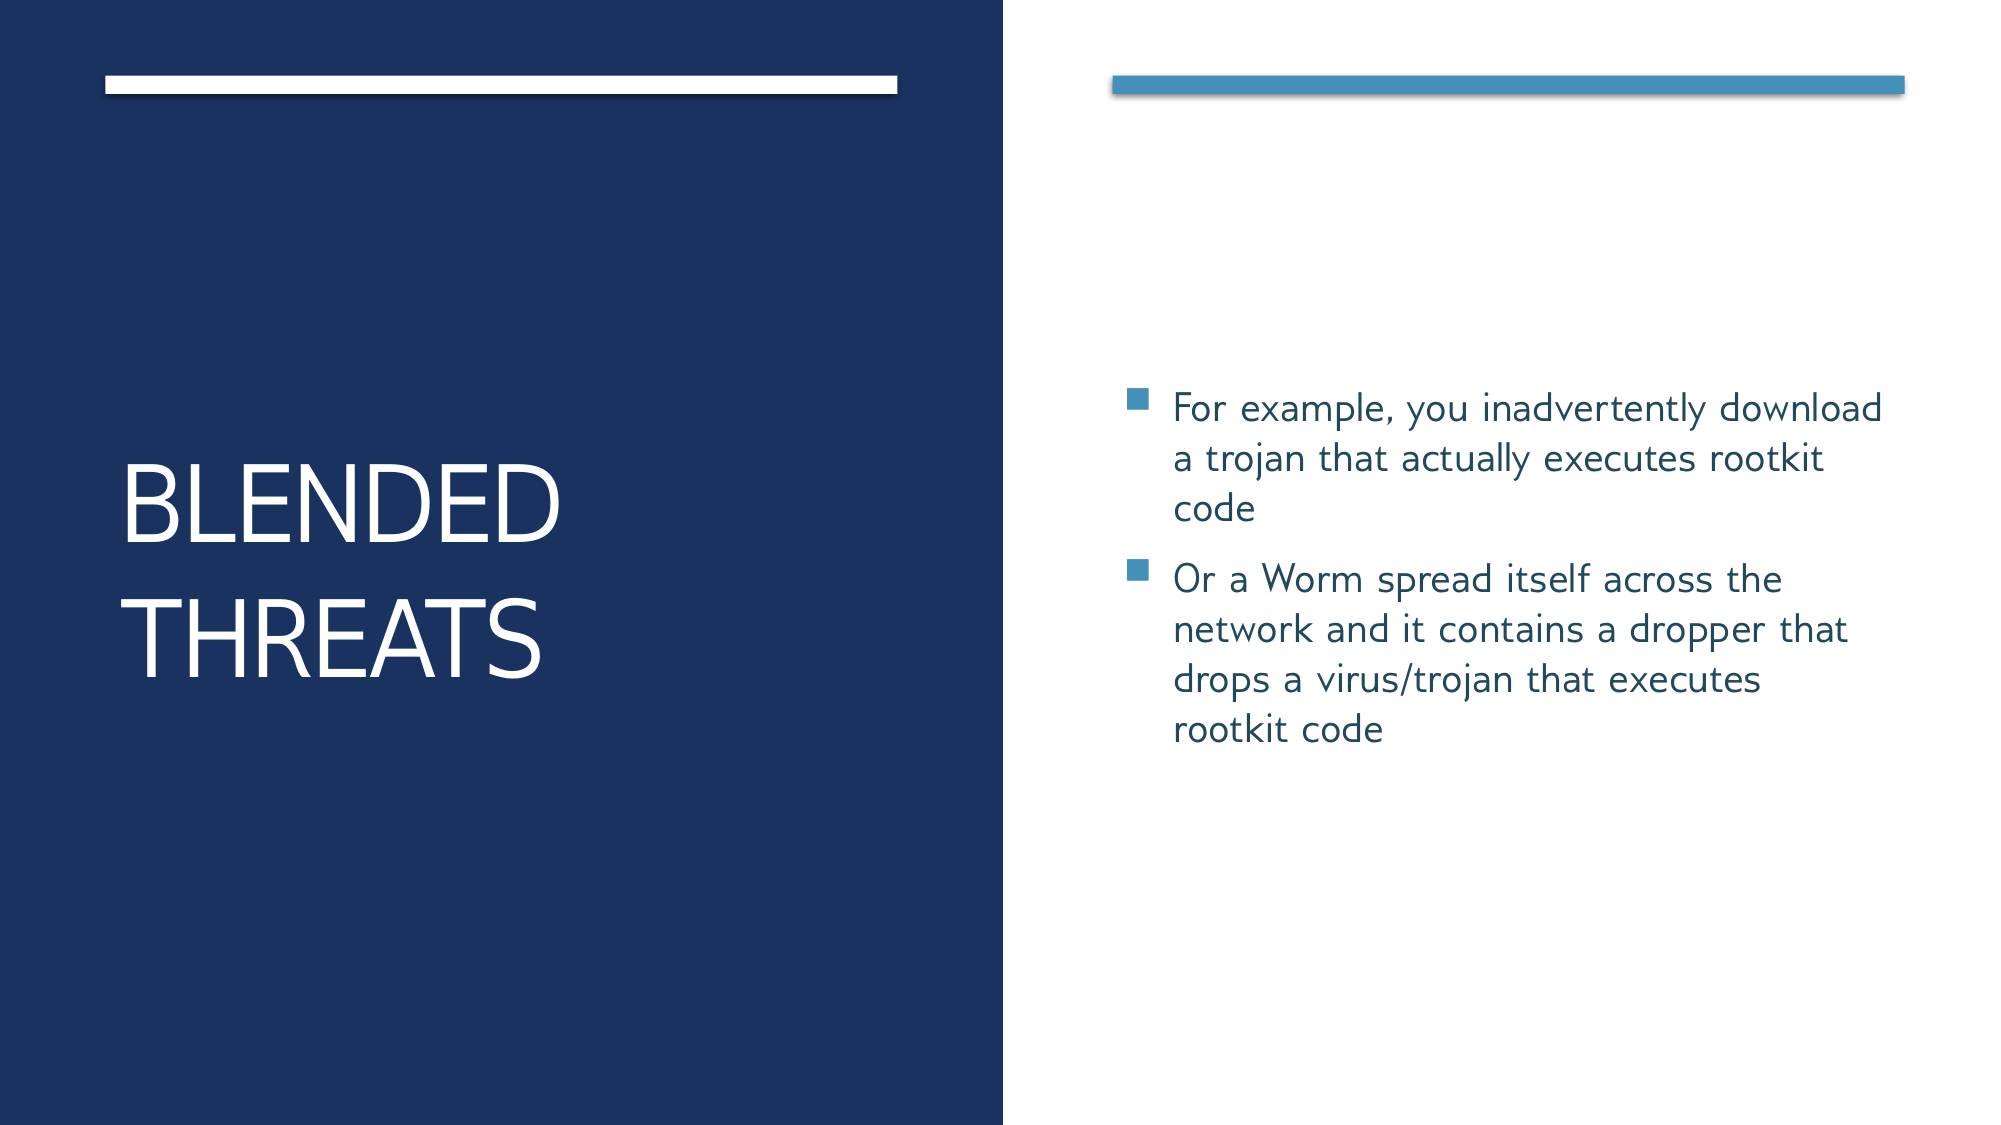

# Blended threats
For example, you inadvertently download a trojan that actually executes rootkit code
Or a Worm spread itself across the network and it contains a dropper that drops a virus/trojan that executes rootkit code